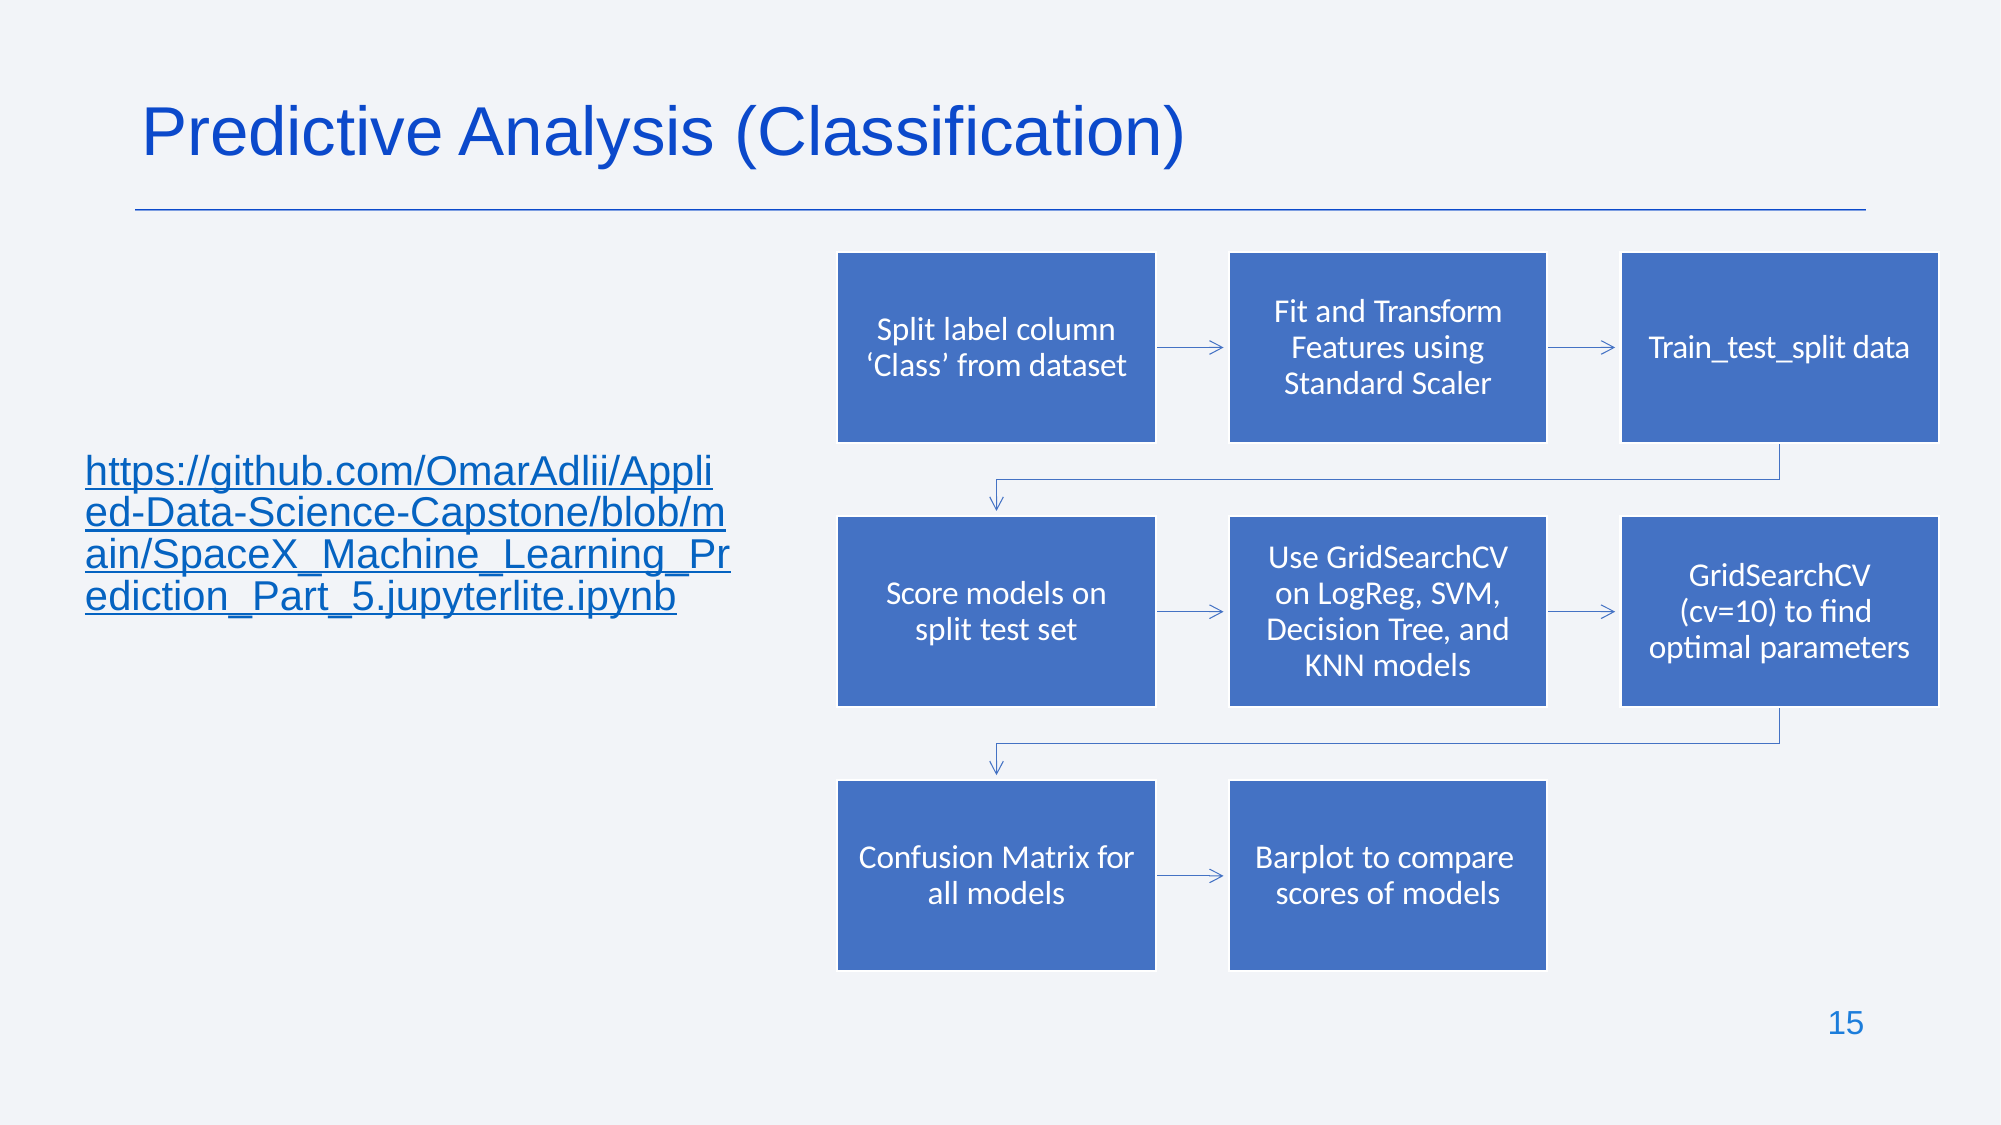

Predictive Analysis (Classification)

Split label column ‘Class’ from dataset

Fit and Transform Features using Standard Scaler

Train_test_split data

Score models on split test set

Use GridSearchCV on LogReg, SVM, Decision Tree, and KNN models

GridSearchCV (cv=10) to find  optimal parameters

Confusion Matrix for all models
Barplot to compare  scores of models
https://github.com/OmarAdlii/Applied-Data-Science-Capstone/blob/main/SpaceX_Machine_Learning_Prediction_Part_5.jupyterlite.ipynb
15